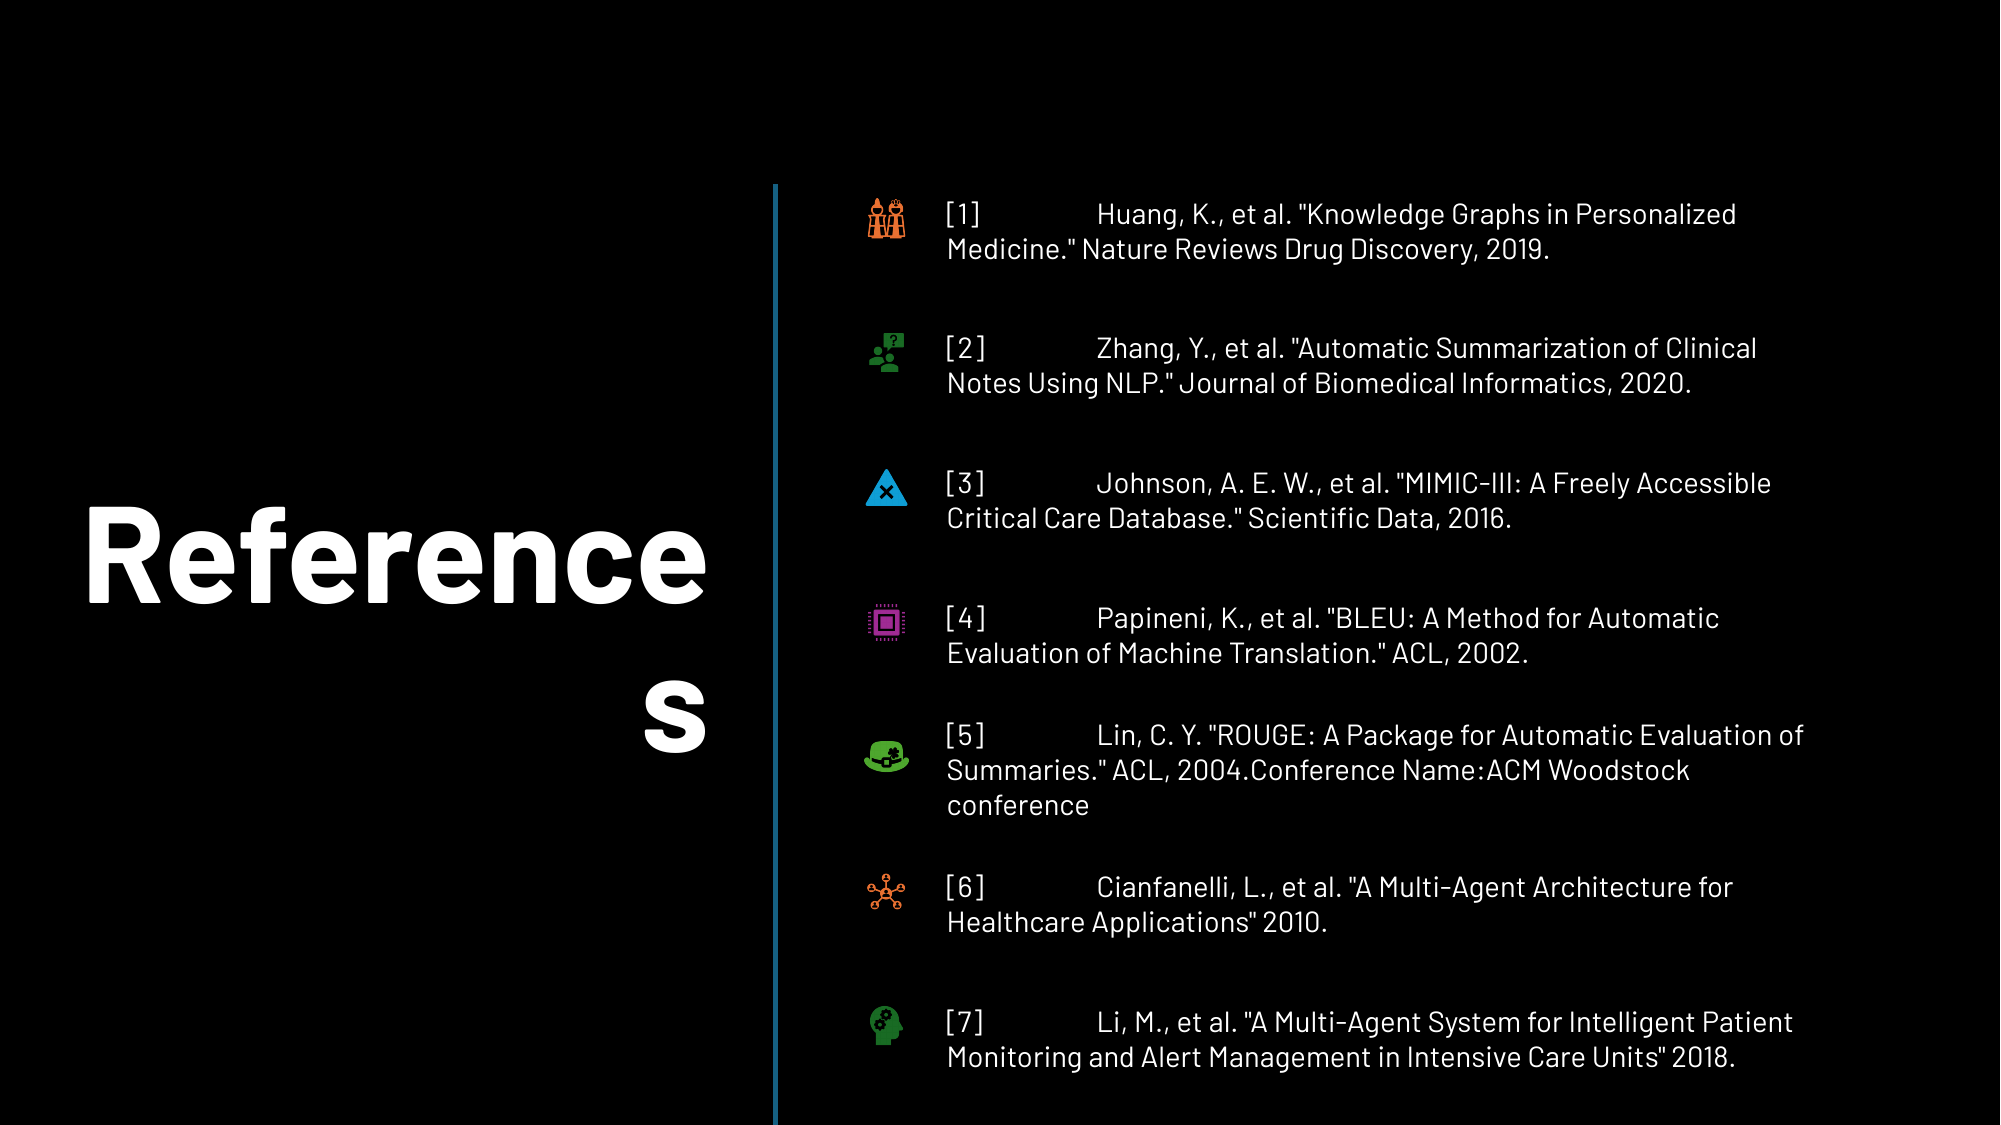

References
[1]	Huang, K., et al. "Knowledge Graphs in Personalized Medicine." Nature Reviews Drug Discovery, 2019.
[2]	Zhang, Y., et al. "Automatic Summarization of Clinical Notes Using NLP." Journal of Biomedical Informatics, 2020.
[3]	Johnson, A. E. W., et al. "MIMIC-III: A Freely Accessible Critical Care Database." Scientific Data, 2016.
[4]	Papineni, K., et al. "BLEU: A Method for Automatic Evaluation of Machine Translation." ACL, 2002.
[5]	Lin, C. Y. "ROUGE: A Package for Automatic Evaluation of Summaries." ACL, 2004.Conference Name:ACM Woodstock conference
[6]	Cianfanelli, L., et al. "A Multi-Agent Architecture for Healthcare Applications" 2010.
[7]	Li, M., et al. "A Multi-Agent System for Intelligent Patient Monitoring and Alert Management in Intensive Care Units" 2018.